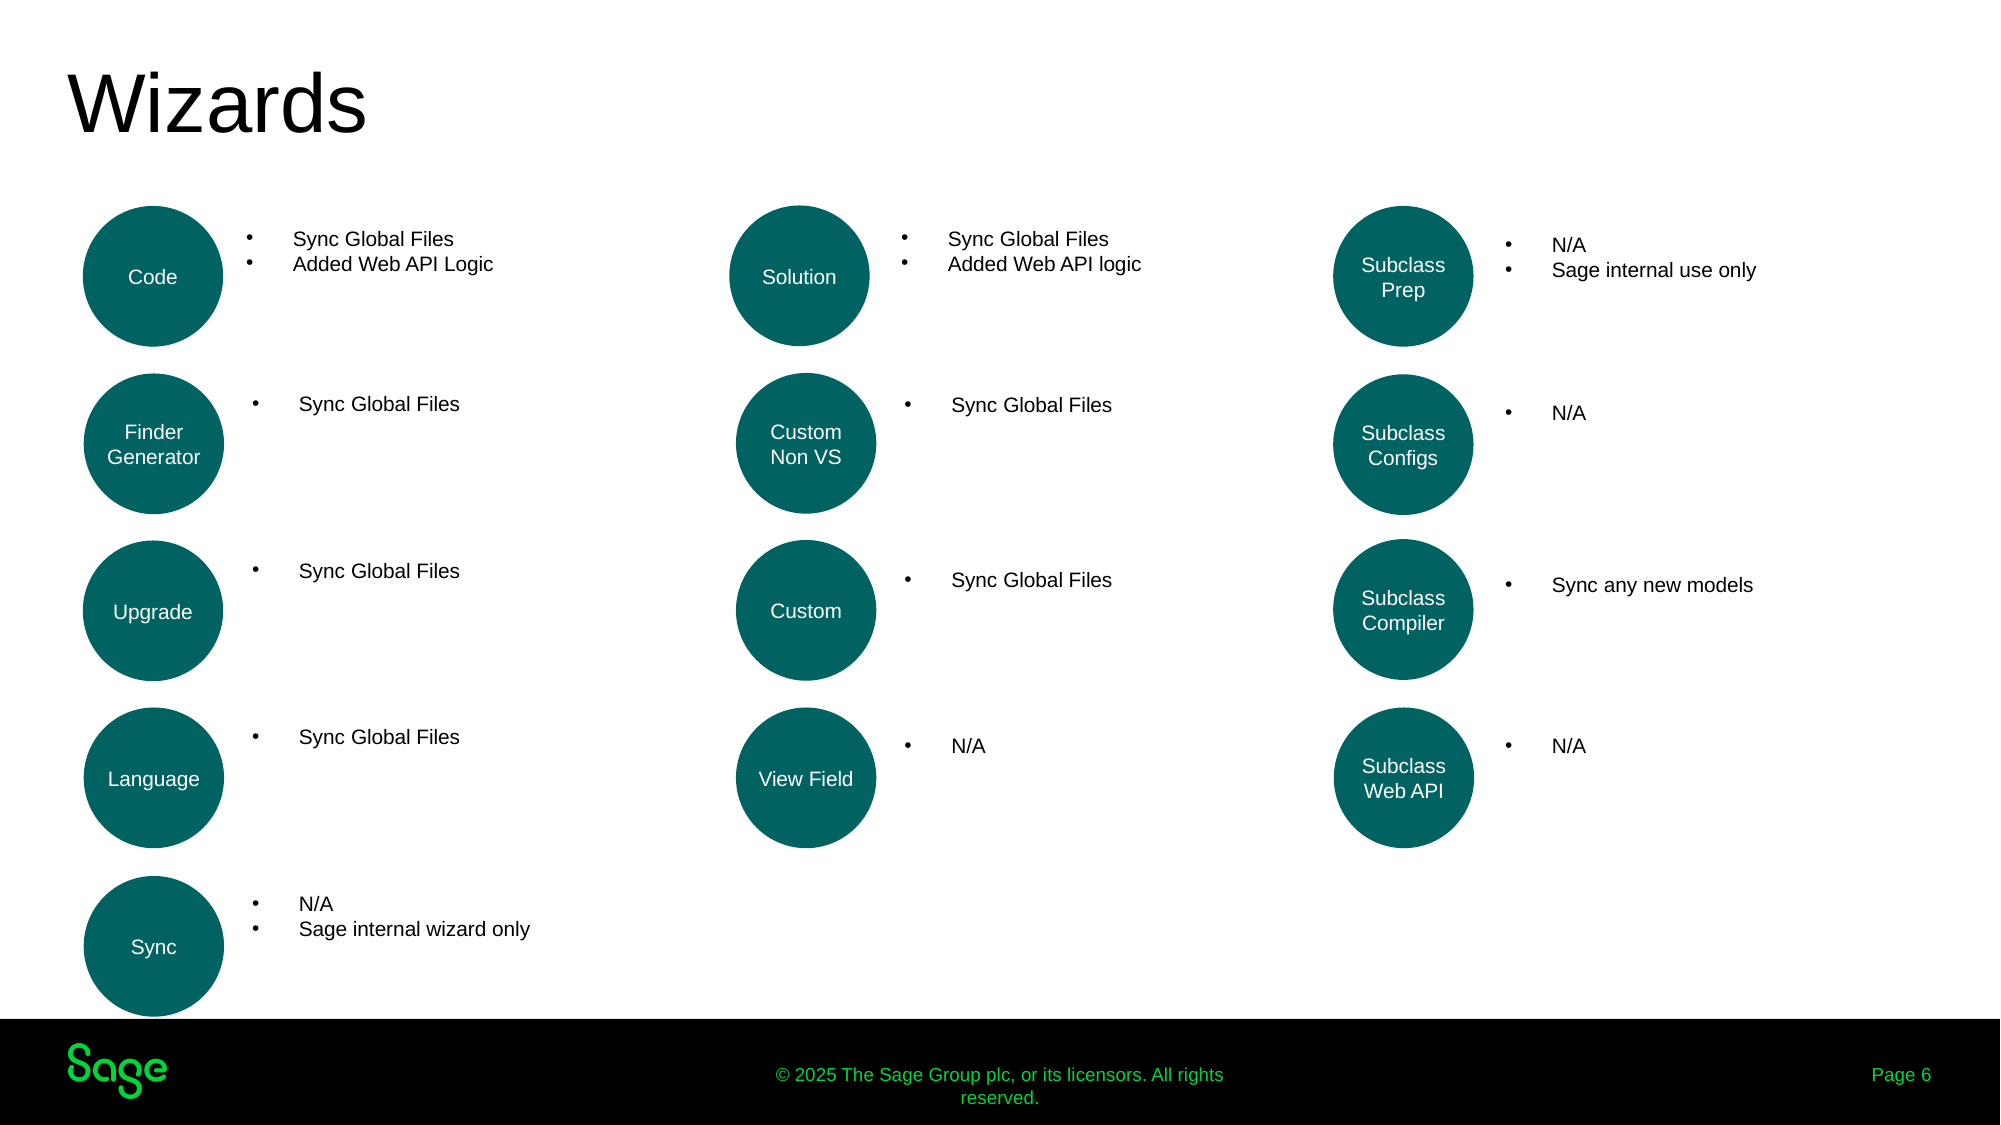

# Wizards
Solution
Code
Subclass
Prep
Sync Global Files
Added Web API Logic
Sync Global Files
Added Web API logic
N/A
Sage internal use only
Custom
Non VS
Finder
Generator
Subclass
Configs
Sync Global Files
Sync Global Files
N/A
Subclass
Compiler
Custom
Upgrade
Sync Global Files
Sync Global Files
Sync any new models
Language
View Field
Subclass
Web API
Sync Global Files
N/A
N/A
Sync
N/A
Sage internal wizard only
Page 6